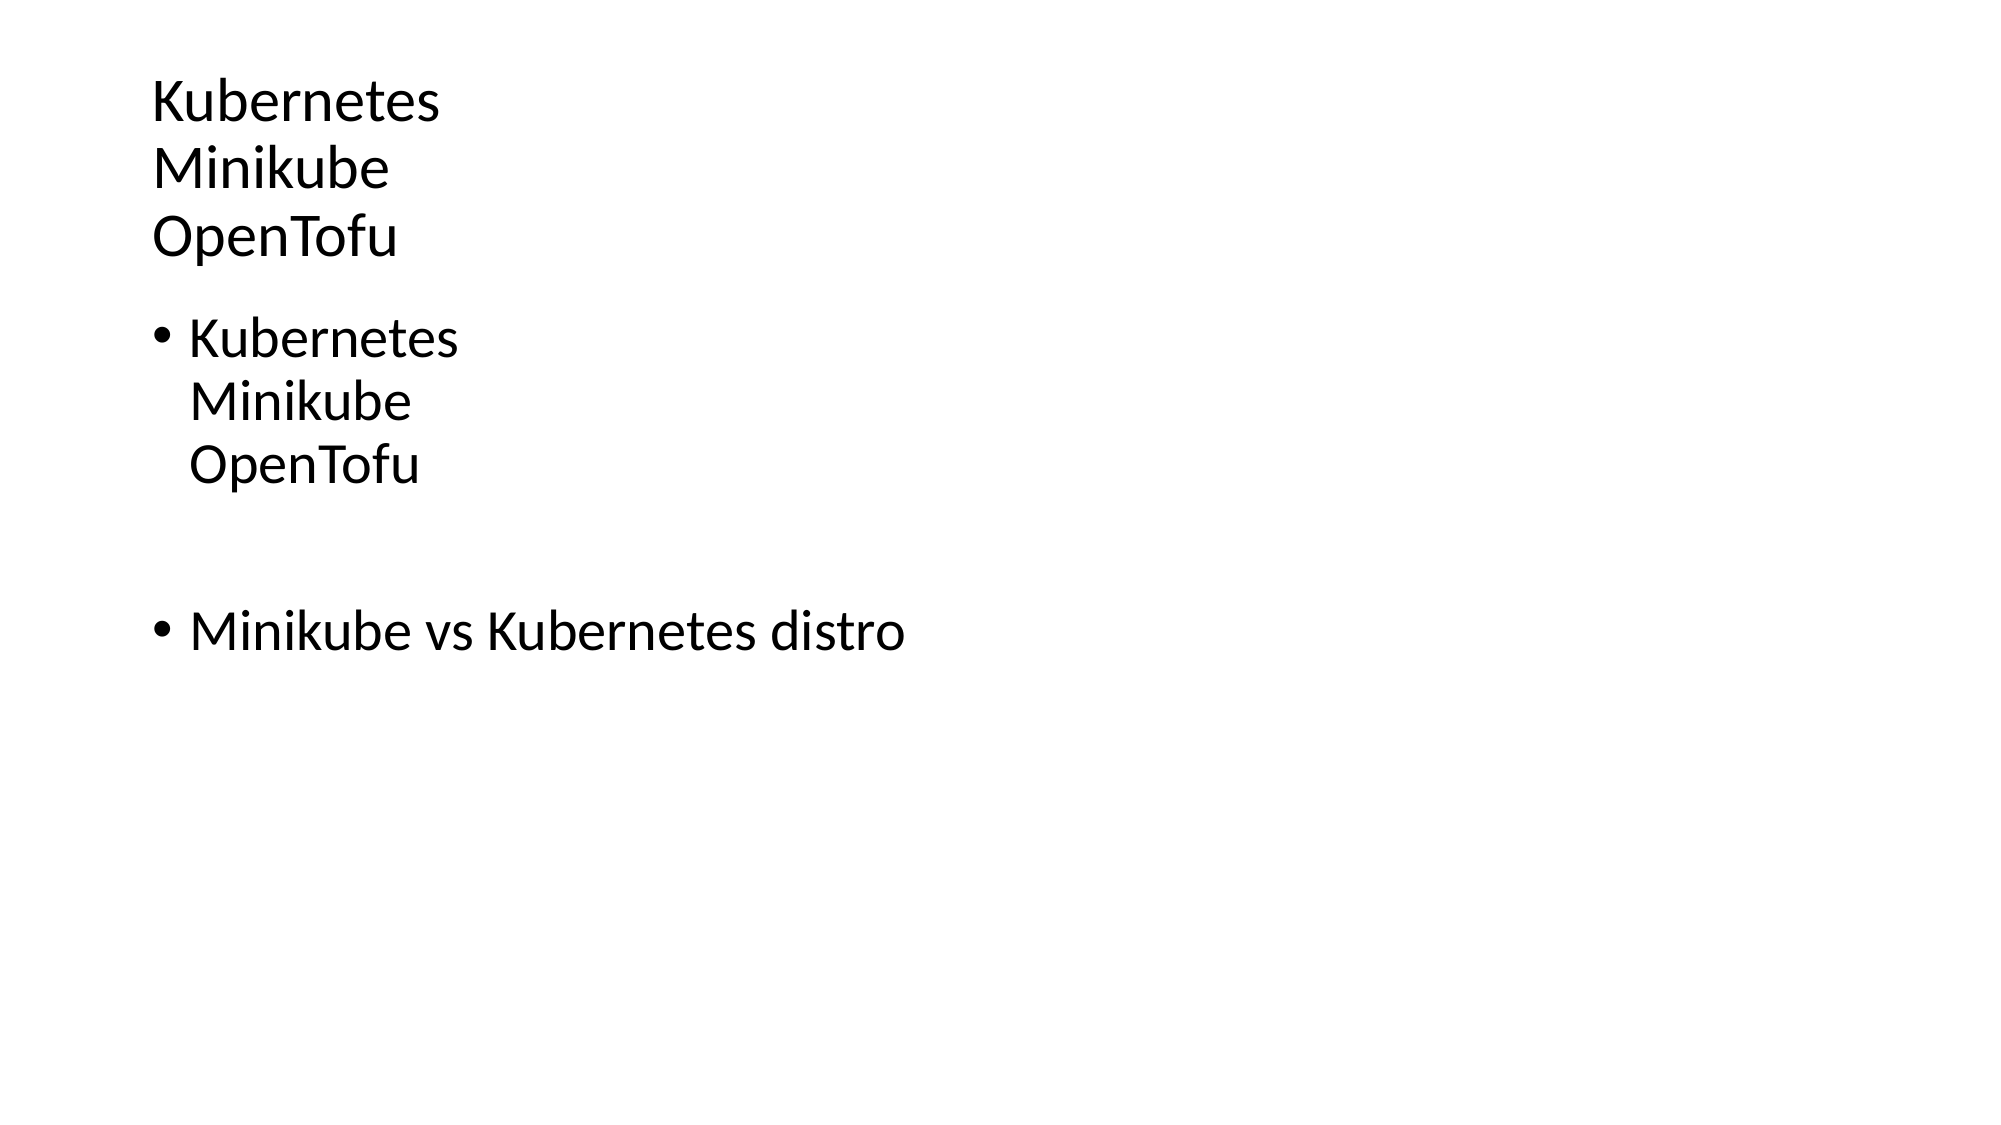

# Kubernetes Minikube OpenTofu
Kubernetes
Minikube
OpenTofu

Minikube vs Kubernetes distro